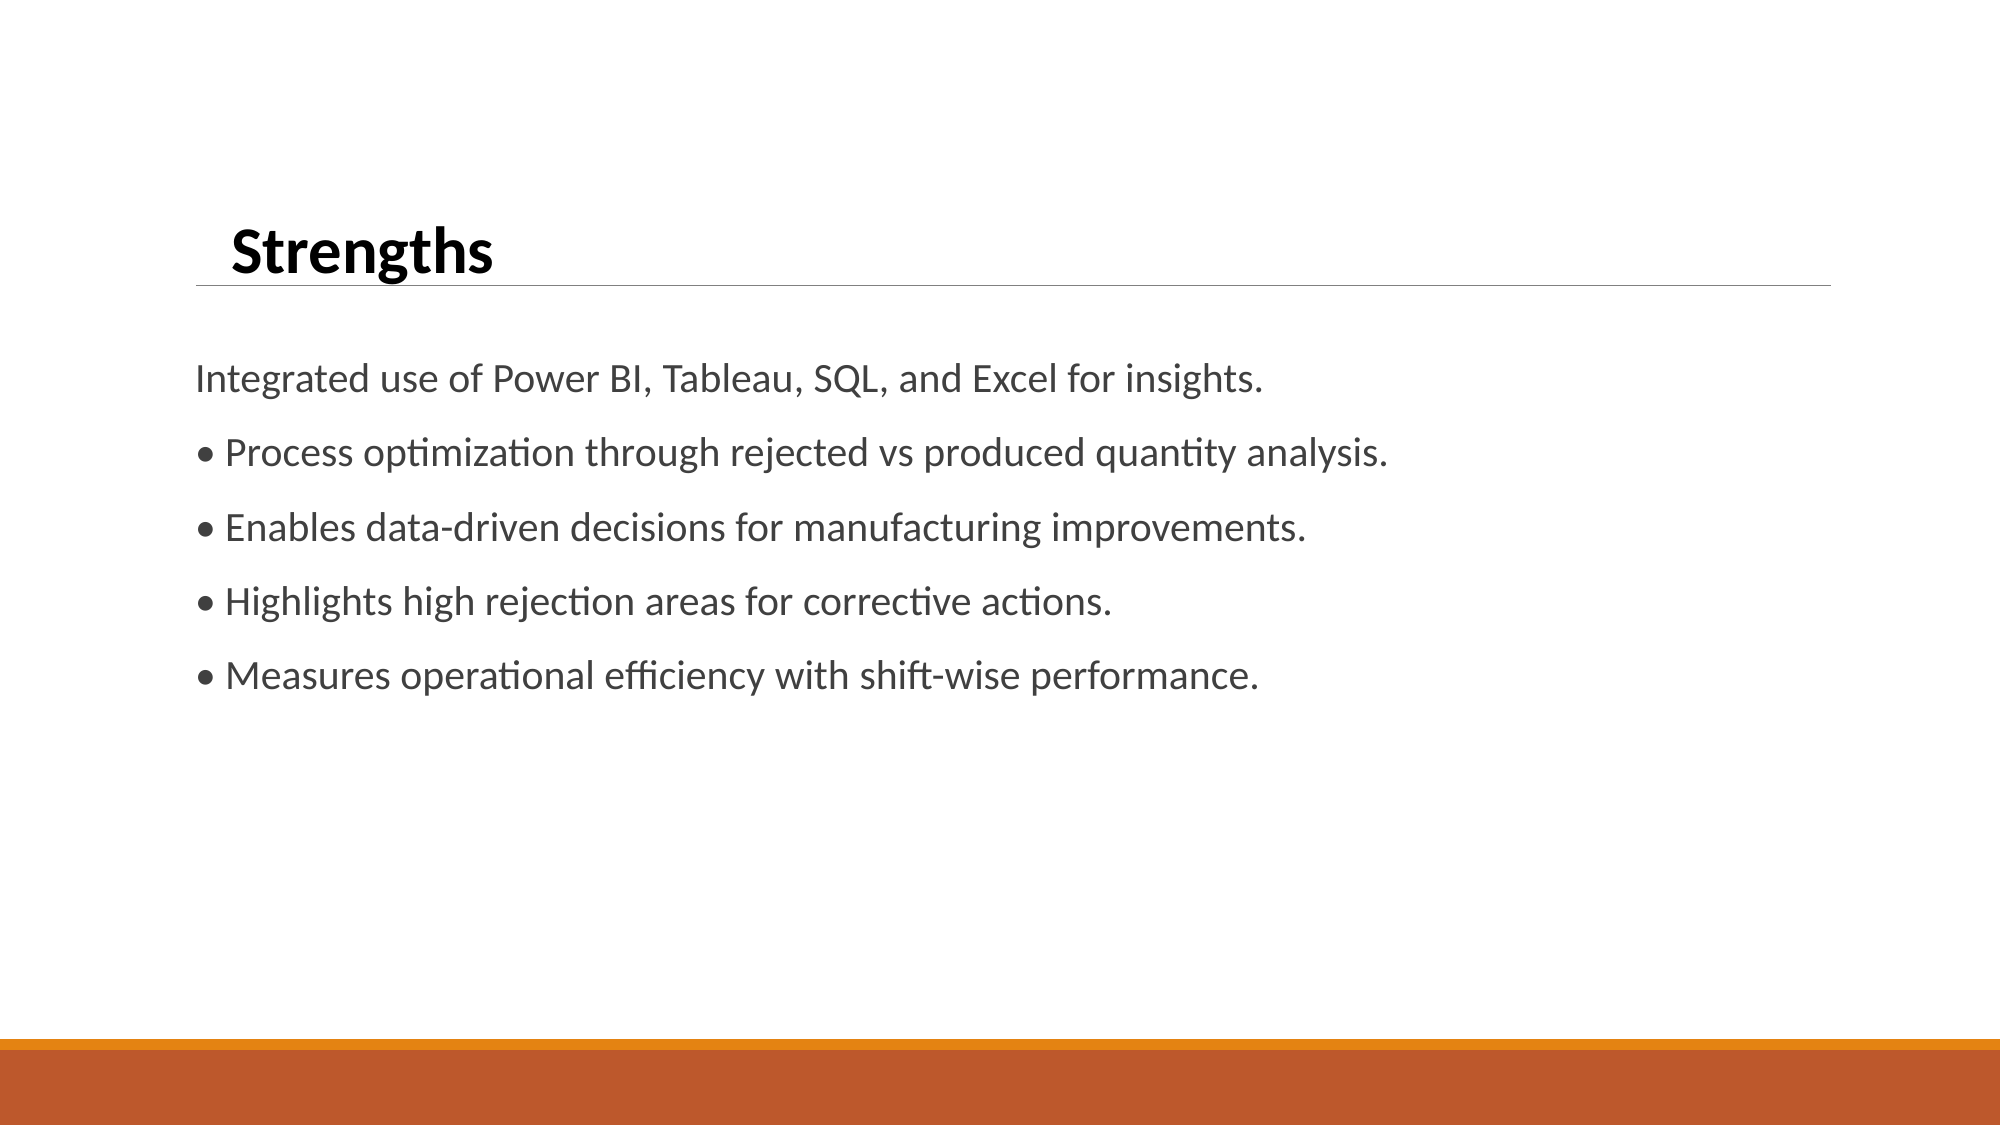

Strengths
Integrated use of Power BI, Tableau, SQL, and Excel for insights.
• Process optimization through rejected vs produced quantity analysis.
• Enables data-driven decisions for manufacturing improvements.
• Highlights high rejection areas for corrective actions.
• Measures operational efficiency with shift-wise performance.